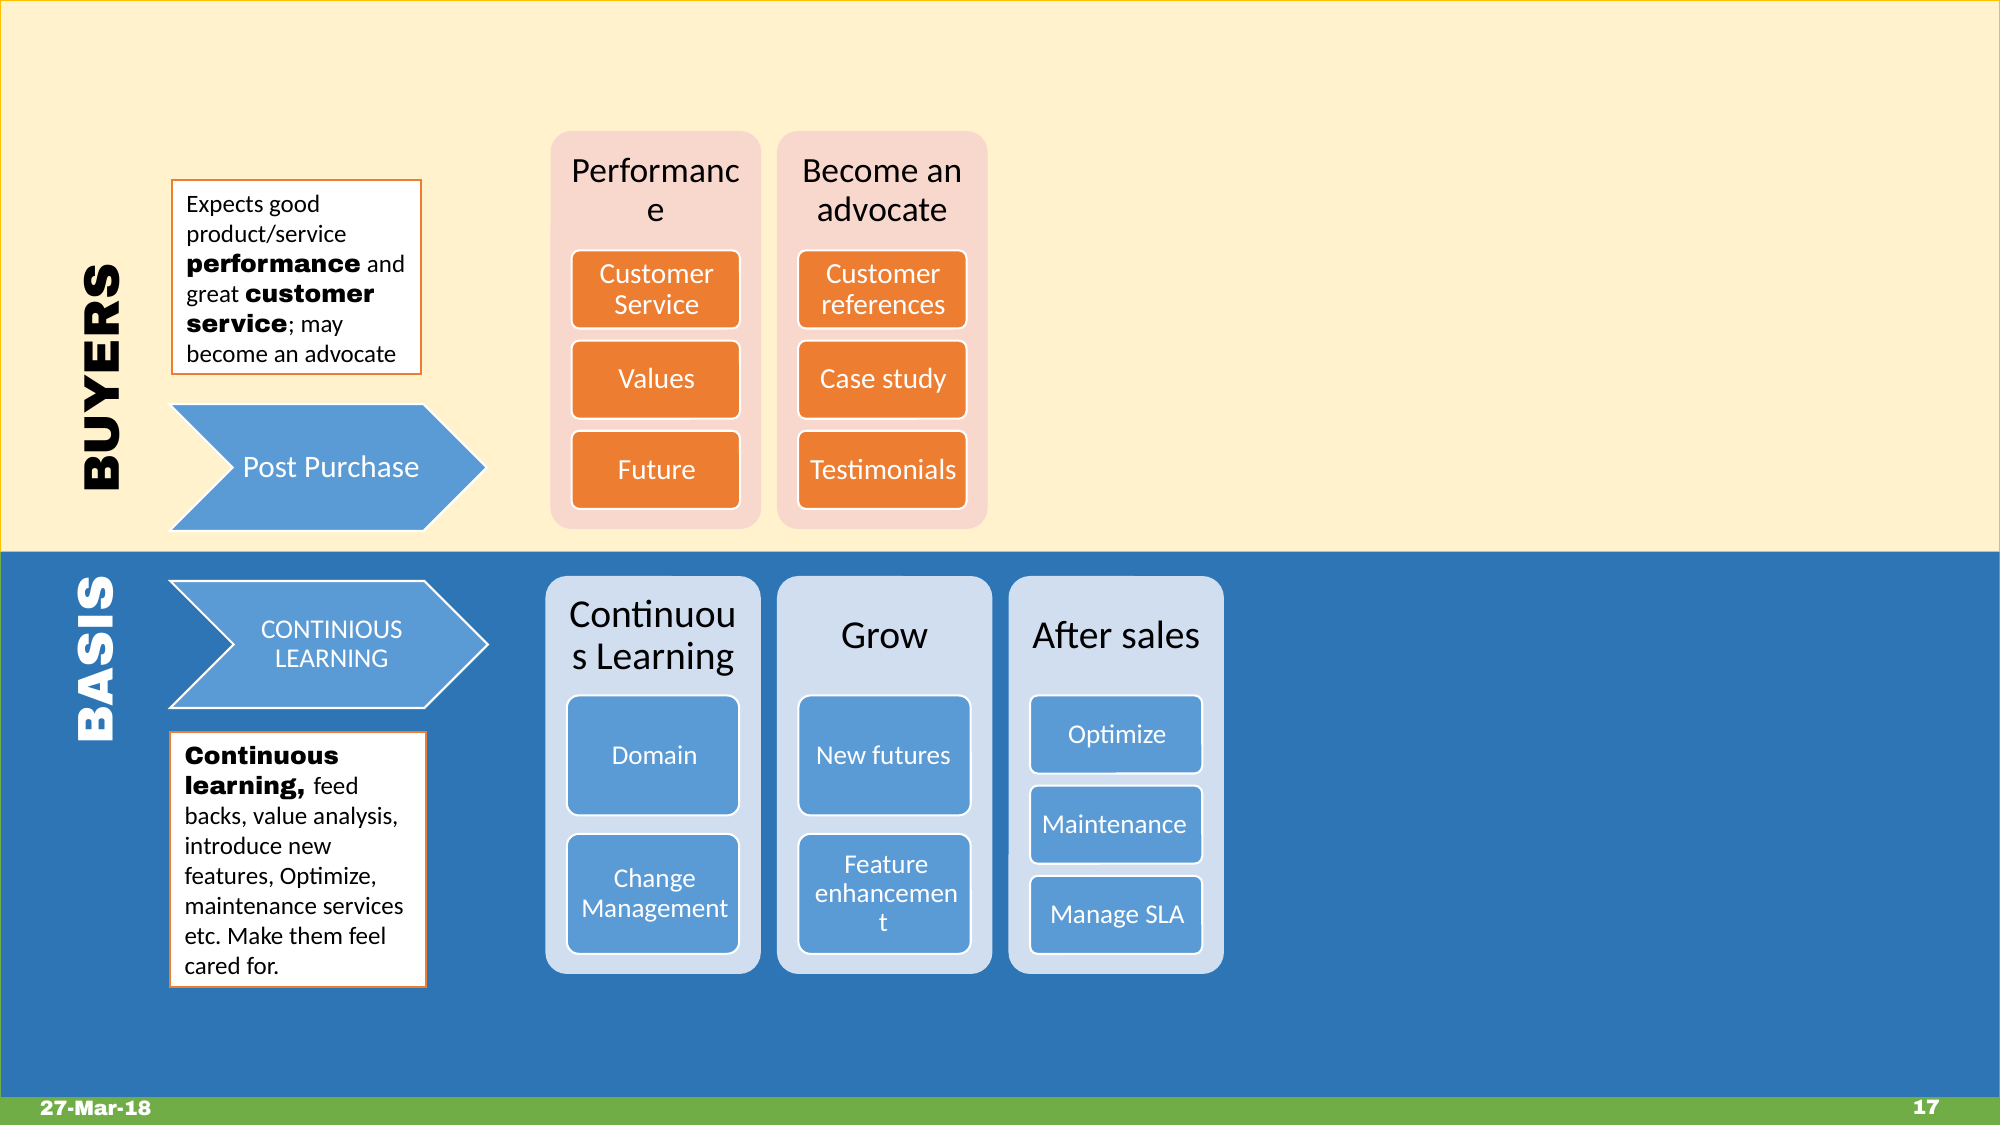

Performance
Customer Service
Values
Future
Become an advocate
Customer references
Case study
Testimonials
Expects good product/service performance and great customer service; may become an advocate
BUYERS

Post Purchase

BASIS
Continuous Learning
Domain
Change Management
Grow
New futures
Feature enhancement
After sales
Optimize
Maintenance
Manage SLA

CONTINIOUS LEARNING
Continuous learning, feed backs, value analysis, introduce new features, Optimize, maintenance services etc. Make them feel cared for.
17
27-Mar-18